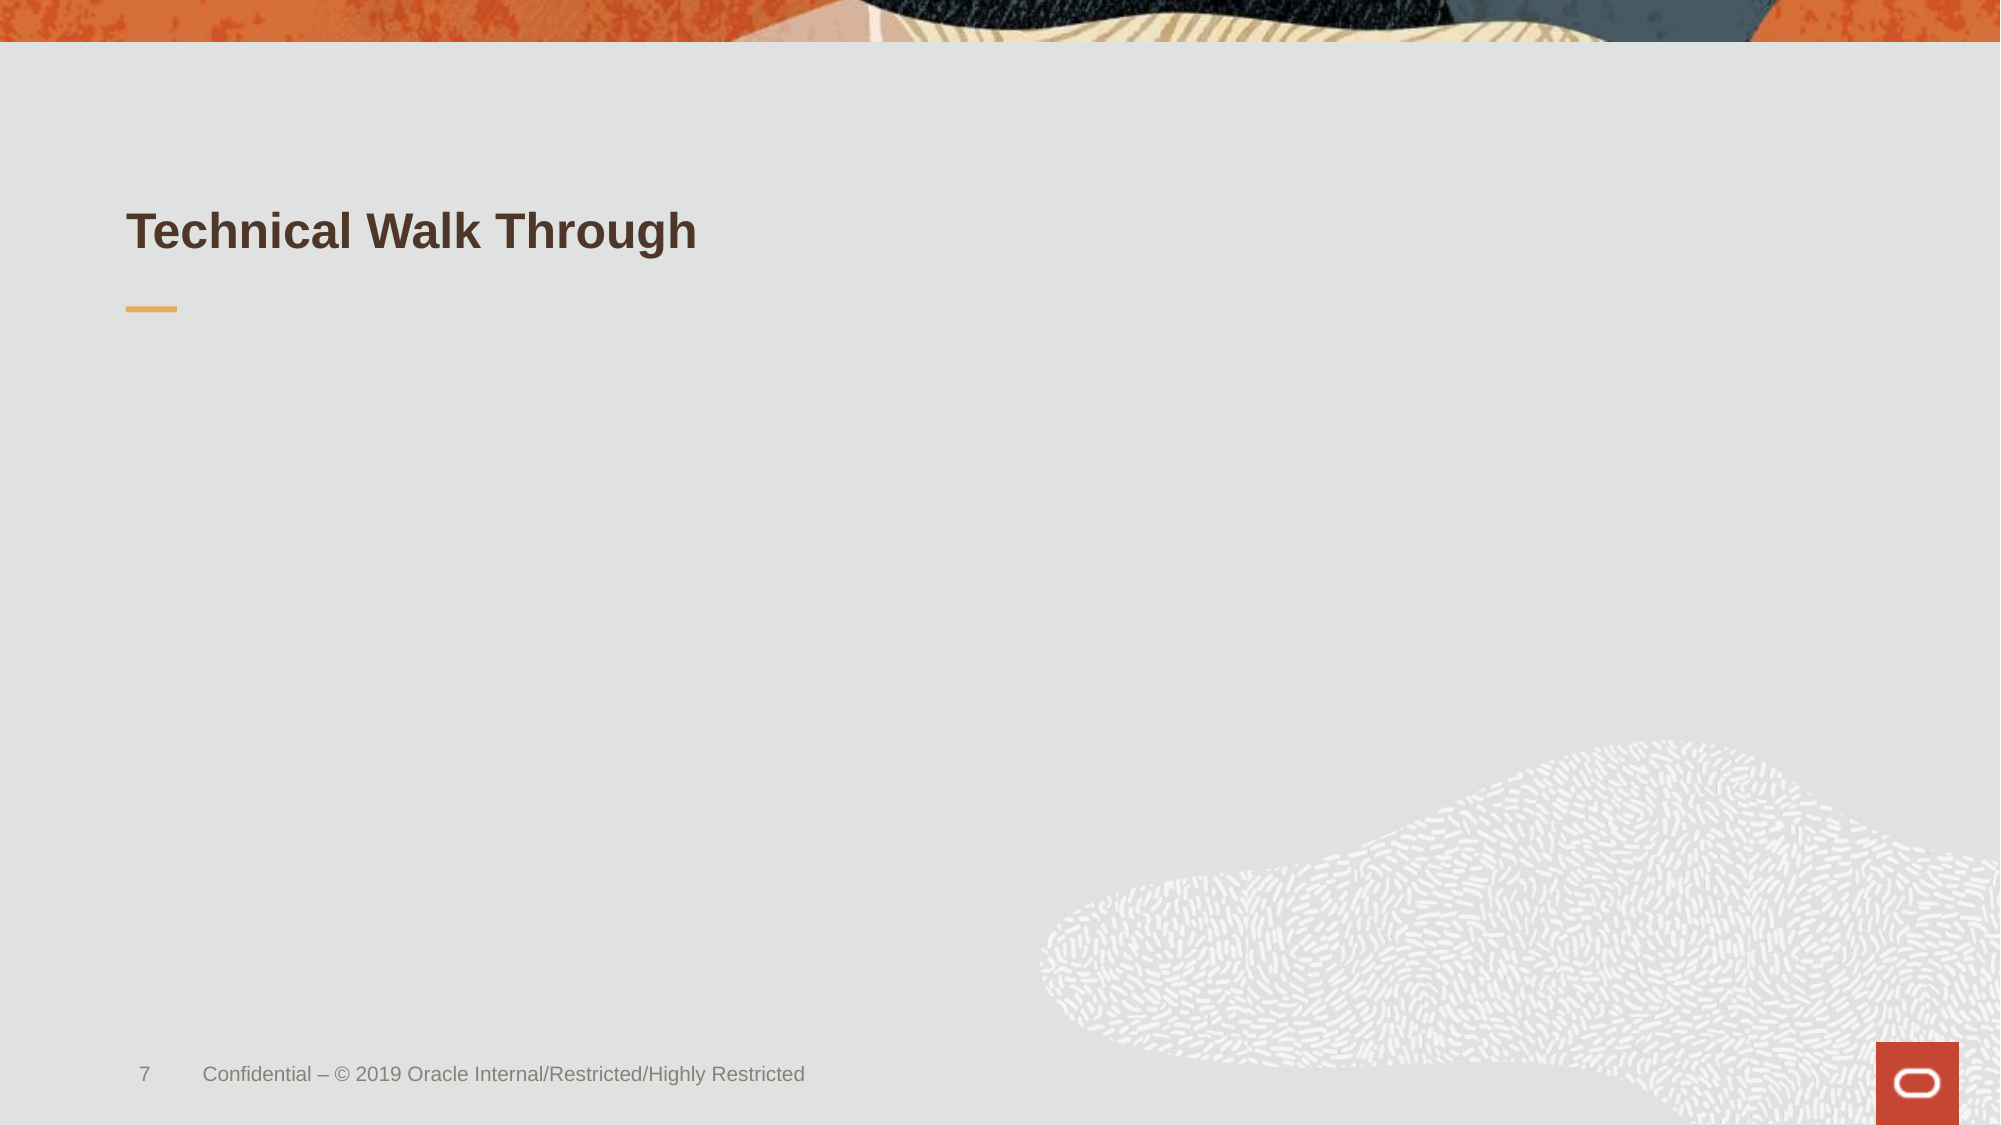

# Technical Walk Through
7
Confidential – © 2019 Oracle Internal/Restricted/Highly Restricted